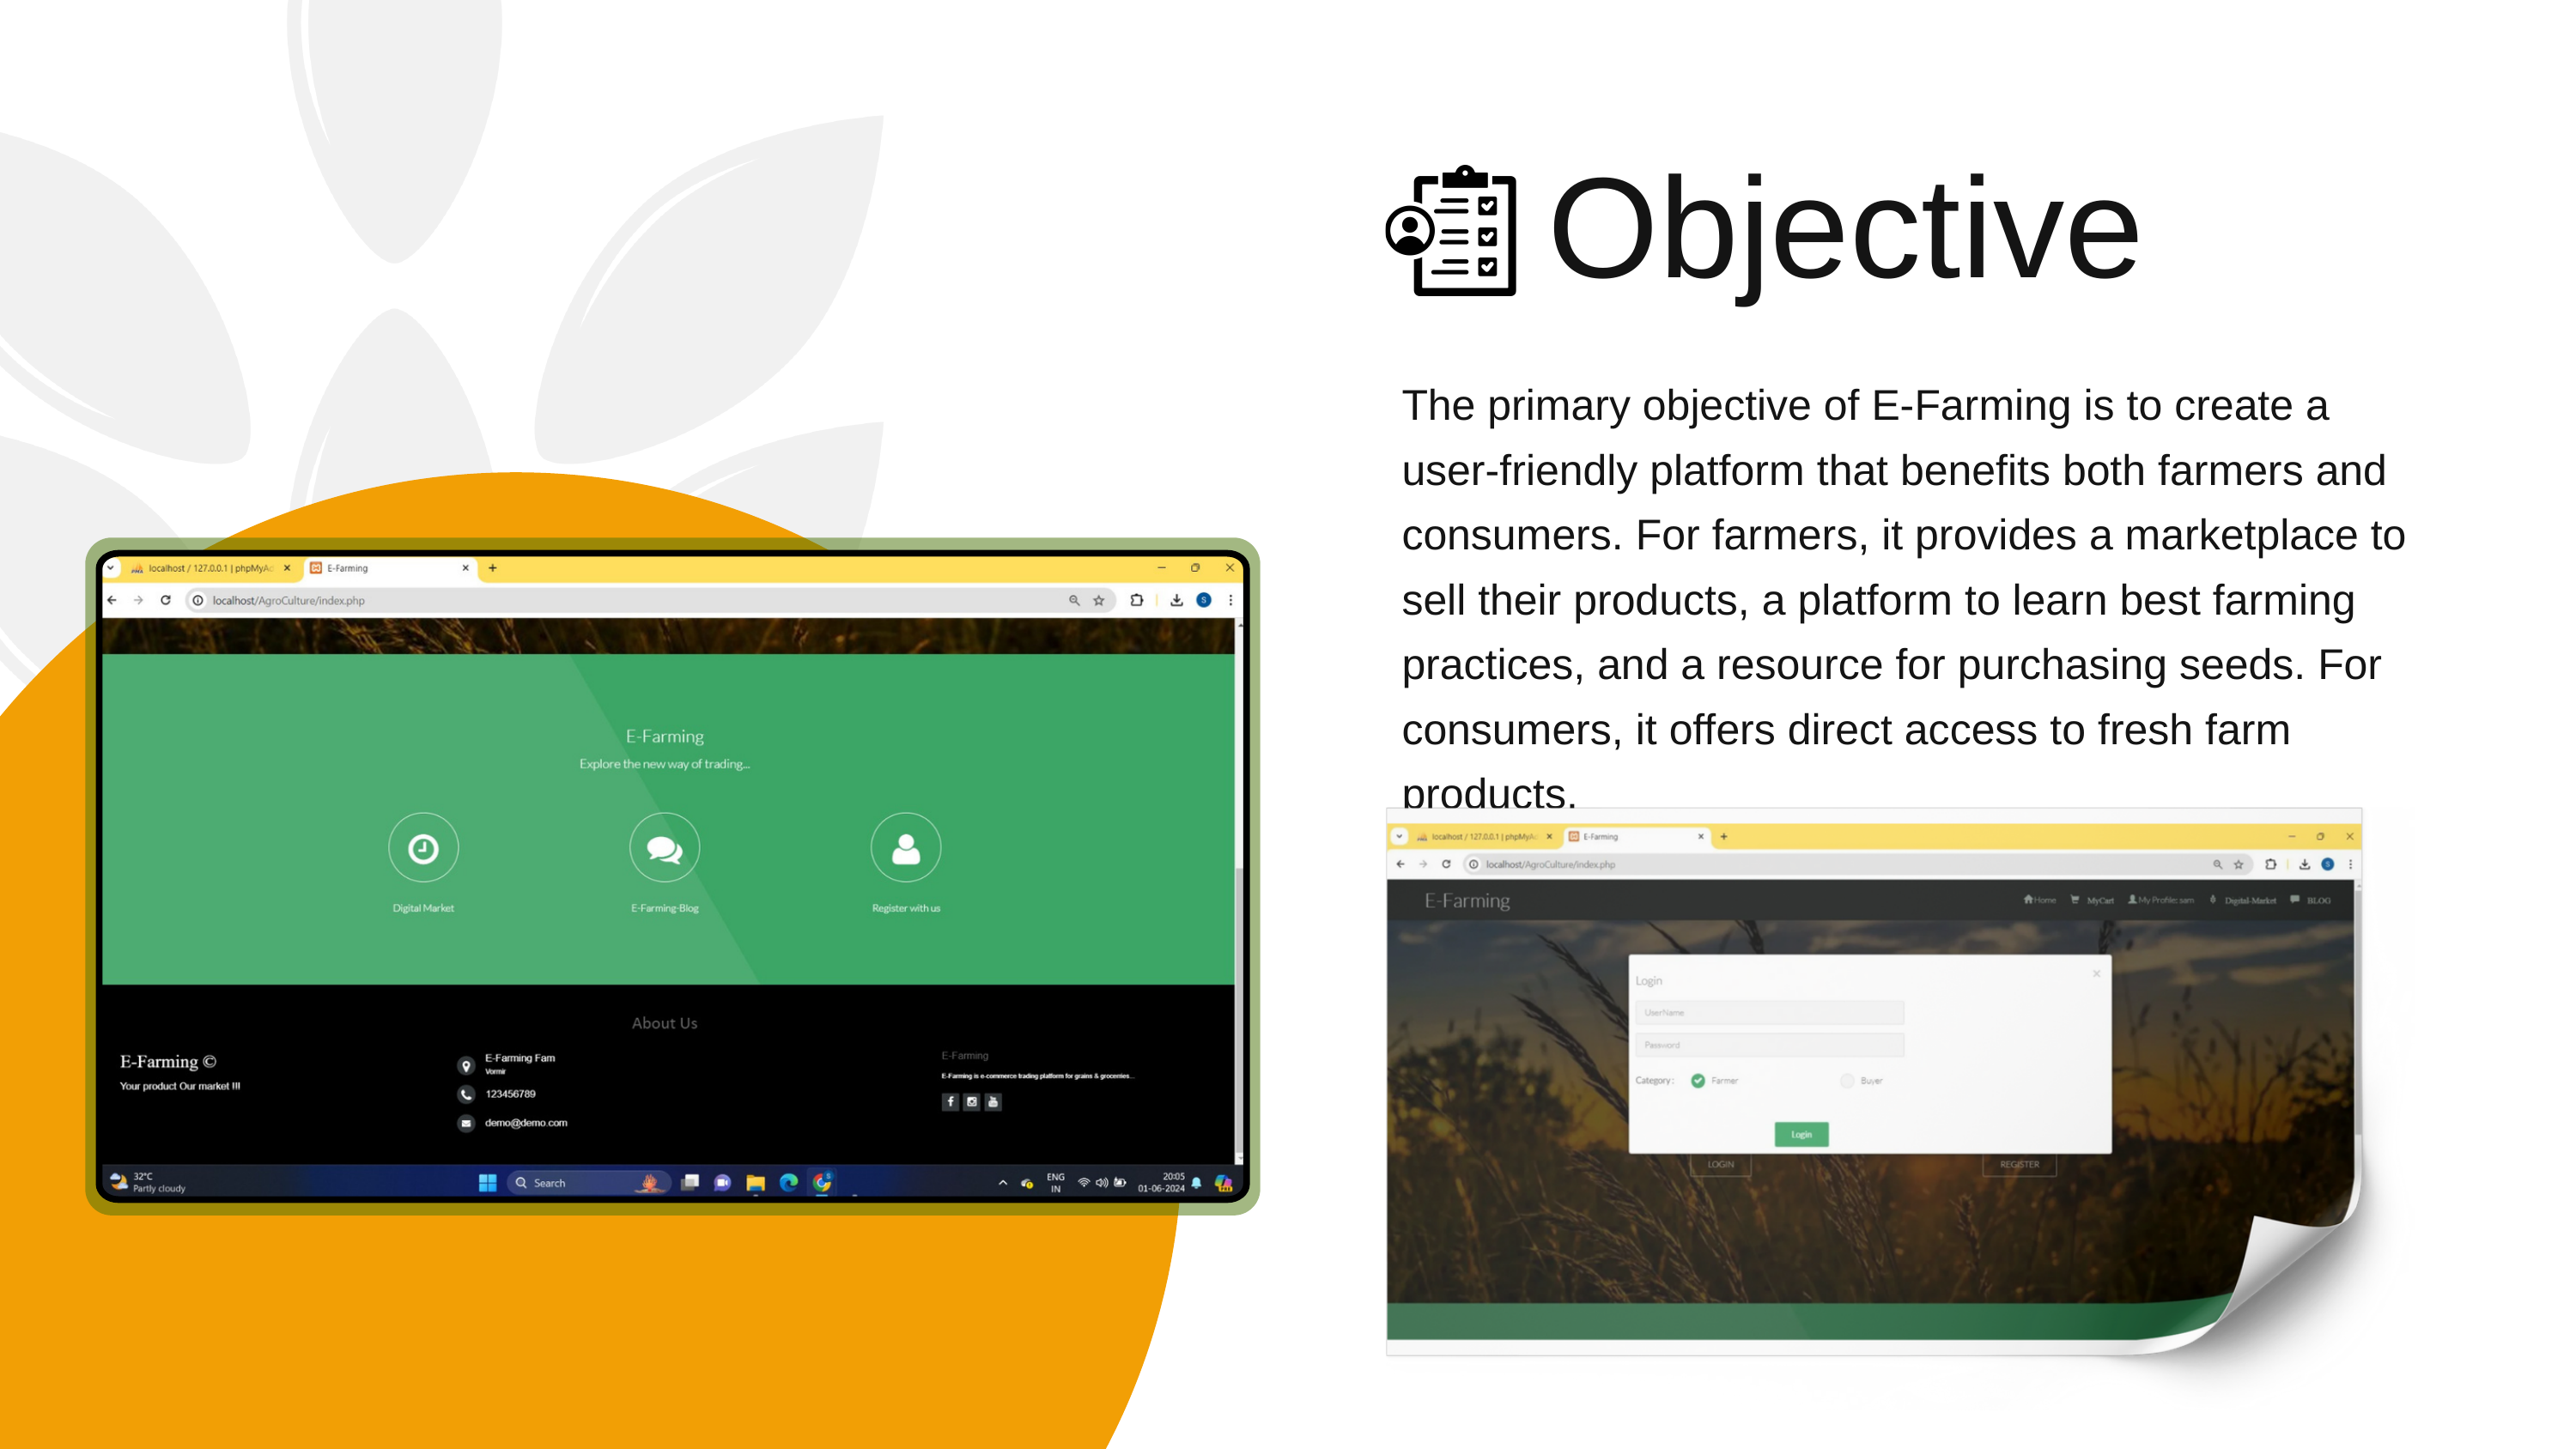

Objective

The primary objective of E-Farming is to create a user-friendly platform that benefits both farmers and consumers. For farmers, it provides a marketplace to sell their products, a platform to learn best farming practices, and a resource for purchasing seeds. For consumers, it offers direct access to fresh farm products.